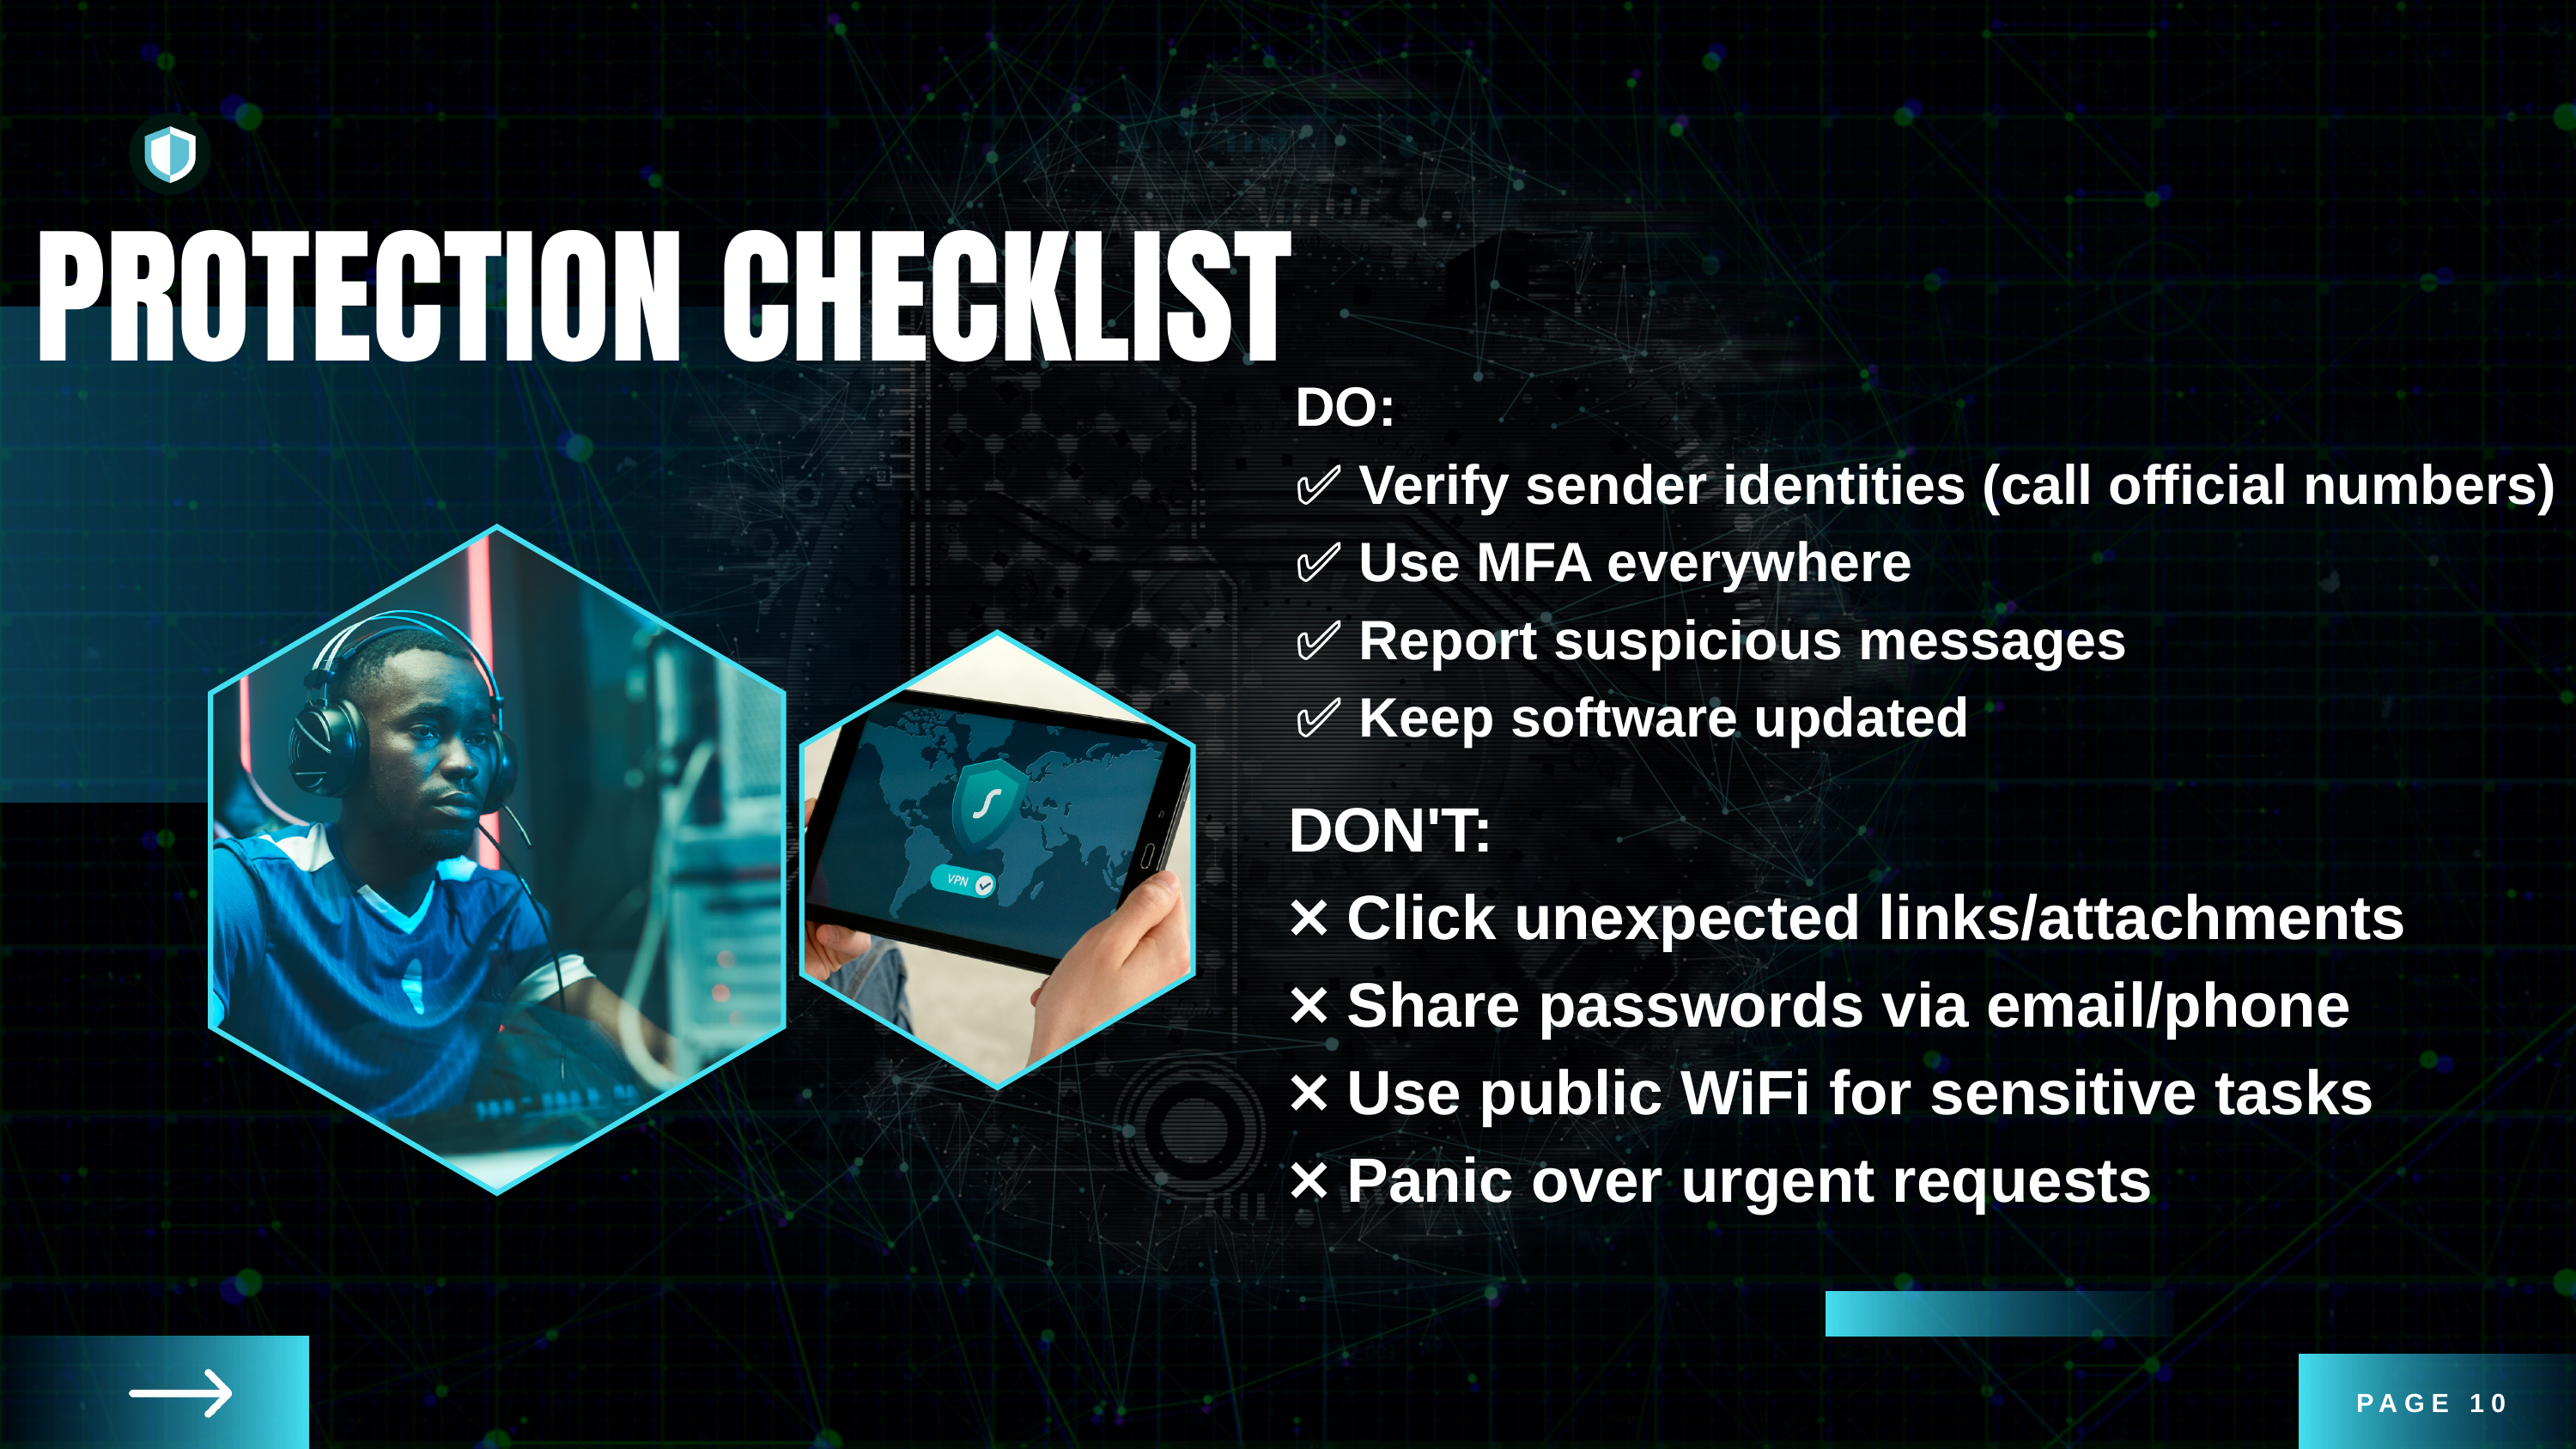

PROTECTION CHECKLIST

DO:
✅ Verify sender identities (call official numbers)
✅ Use MFA everywhere
✅ Report suspicious messages
✅ Keep software updated

DON'T:
❌ Click unexpected links/attachments
❌ Share passwords via email/phone
❌ Use public WiFi for sensitive tasks
❌ Panic over urgent requests

PAGE 10